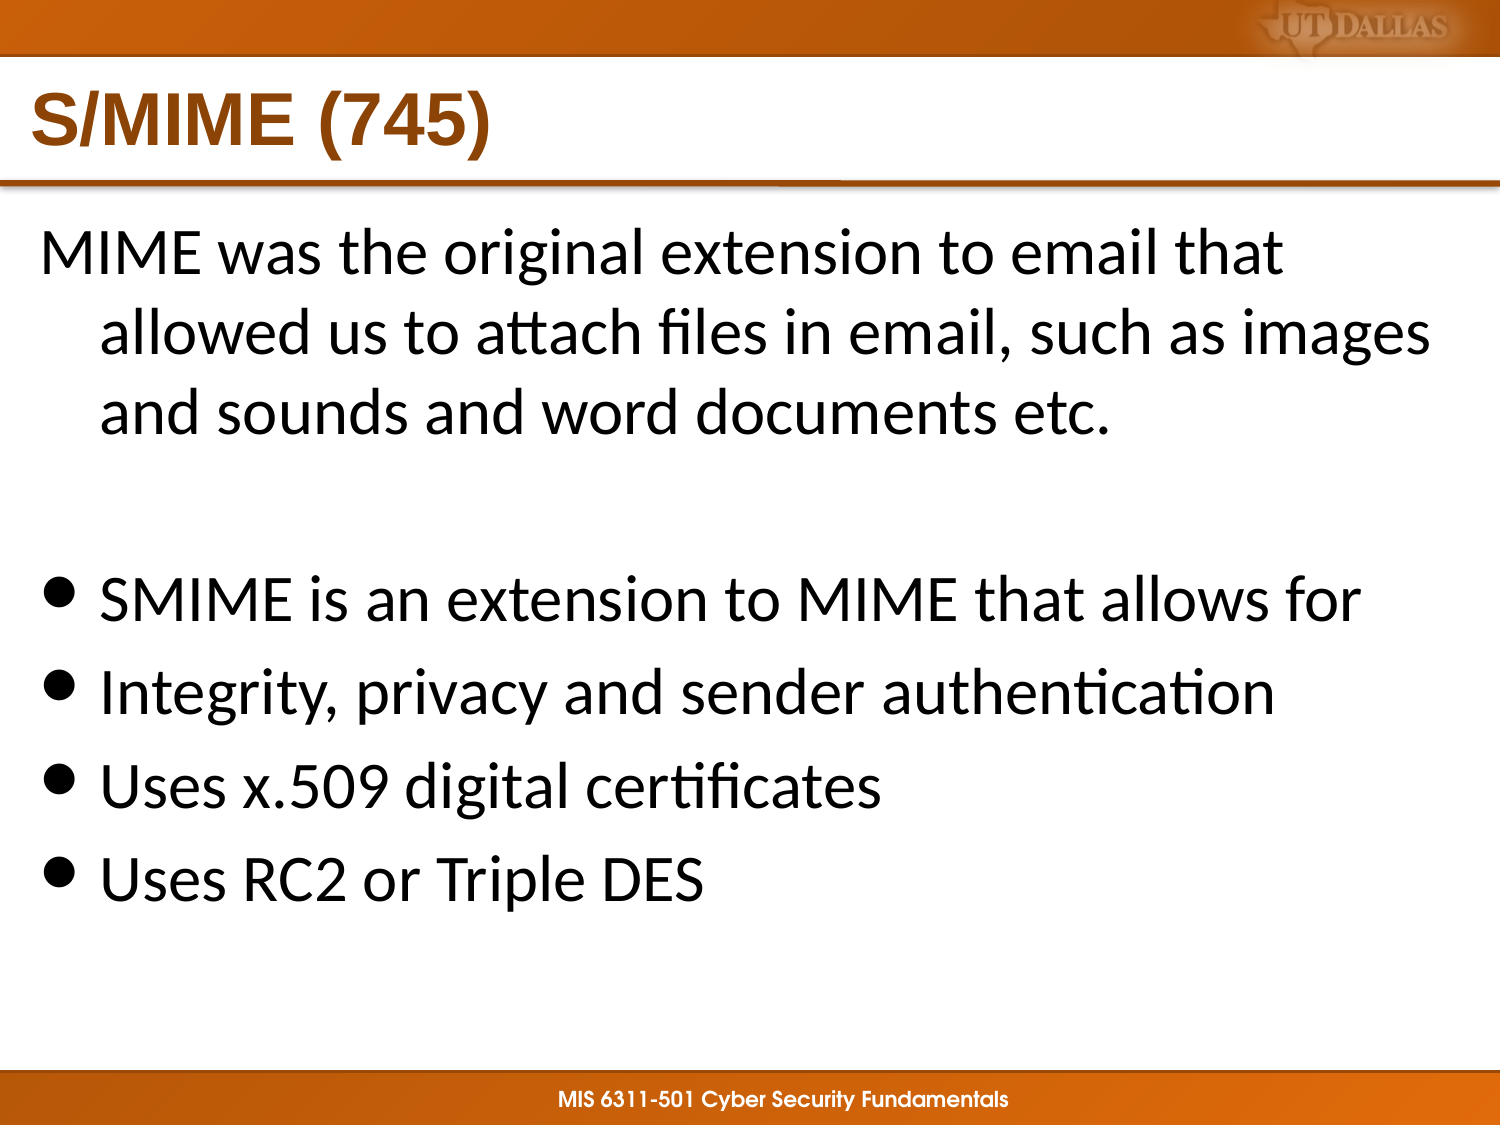

# S/MIME (745)
MIME was the original extension to email that allowed us to attach files in email, such as images and sounds and word documents etc.

SMIME is an extension to MIME that allows for
Integrity, privacy and sender authentication
Uses x.509 digital certificates
Uses RC2 or Triple DES